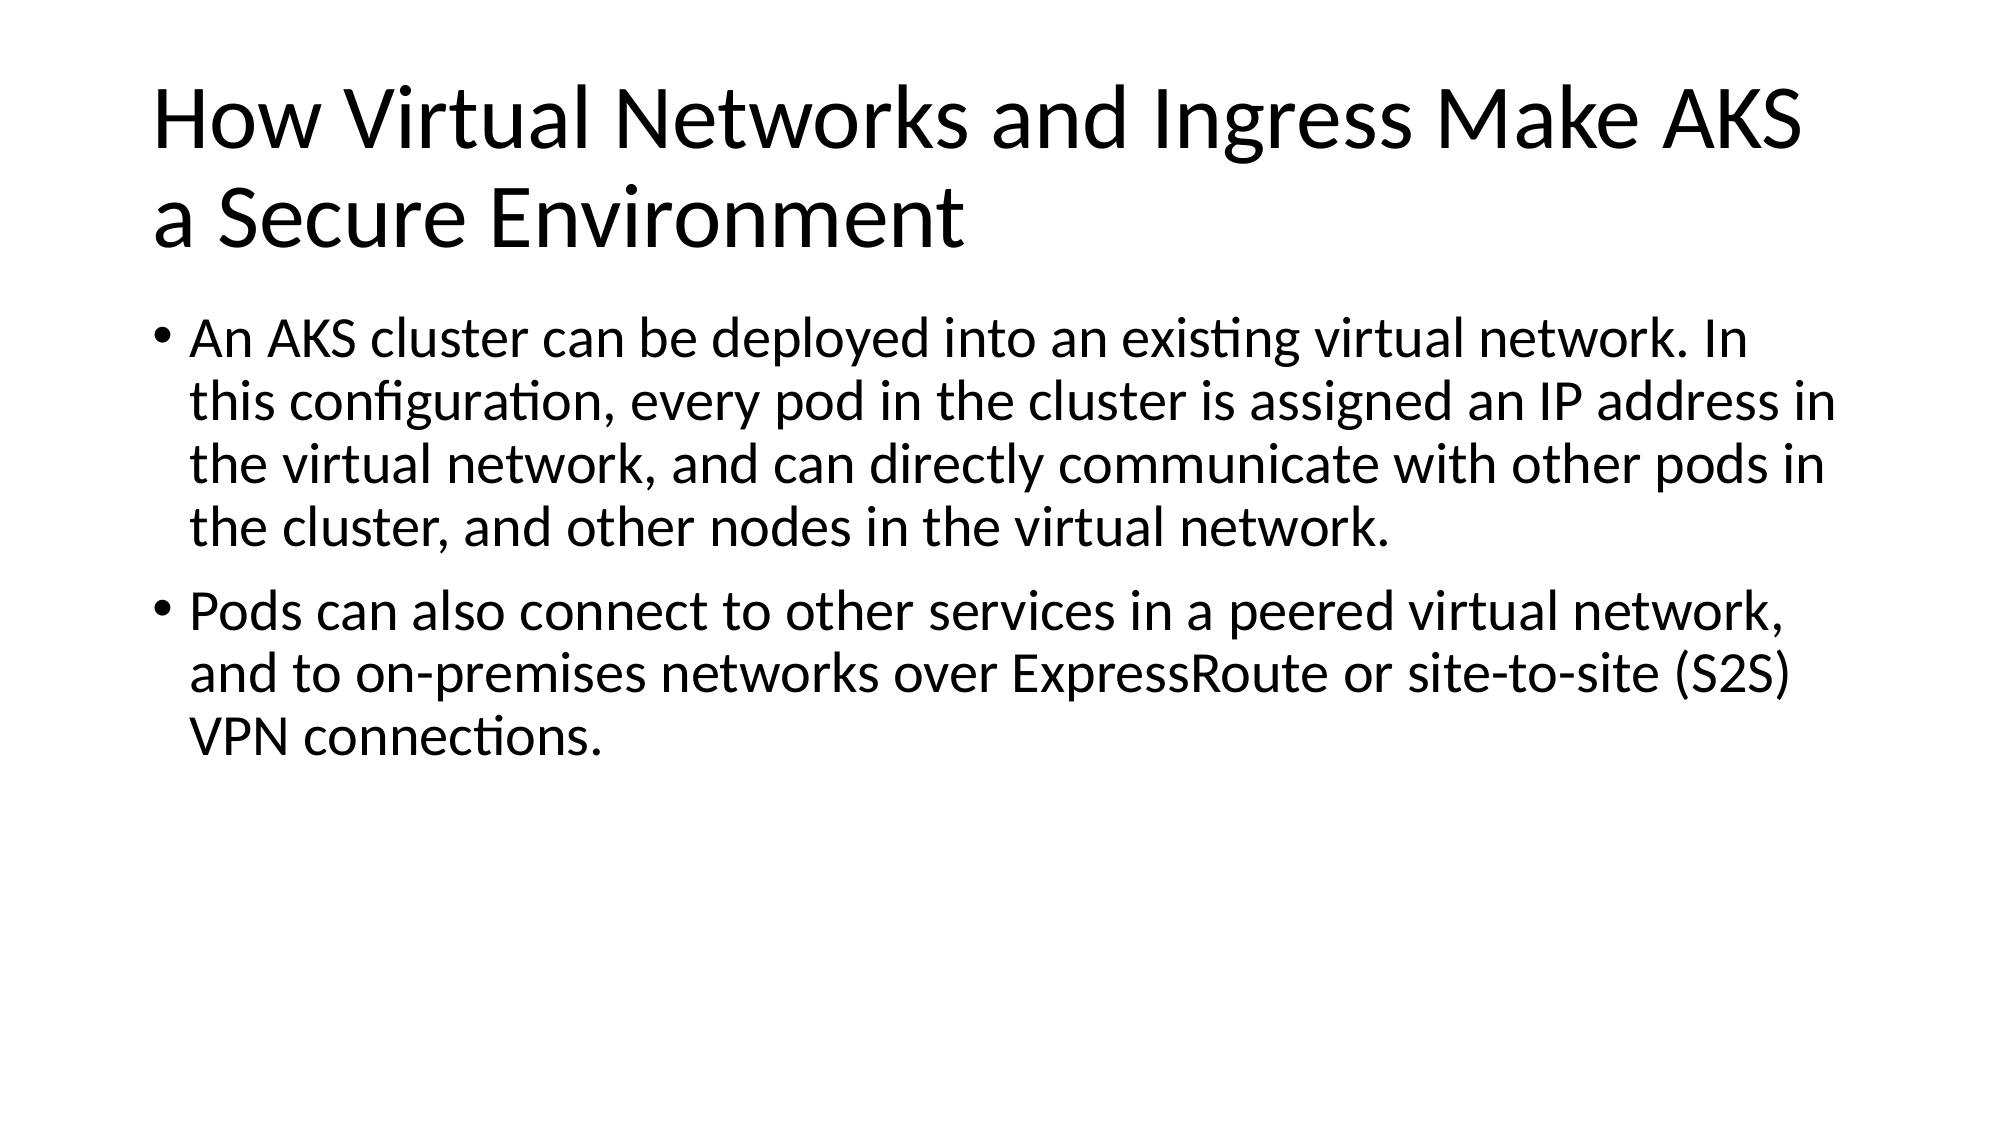

# How Virtual Networks and Ingress Make AKS a Secure Environment
An AKS cluster can be deployed into an existing virtual network. In this configuration, every pod in the cluster is assigned an IP address in the virtual network, and can directly communicate with other pods in the cluster, and other nodes in the virtual network.
Pods can also connect to other services in a peered virtual network, and to on-premises networks over ExpressRoute or site-to-site (S2S) VPN connections.